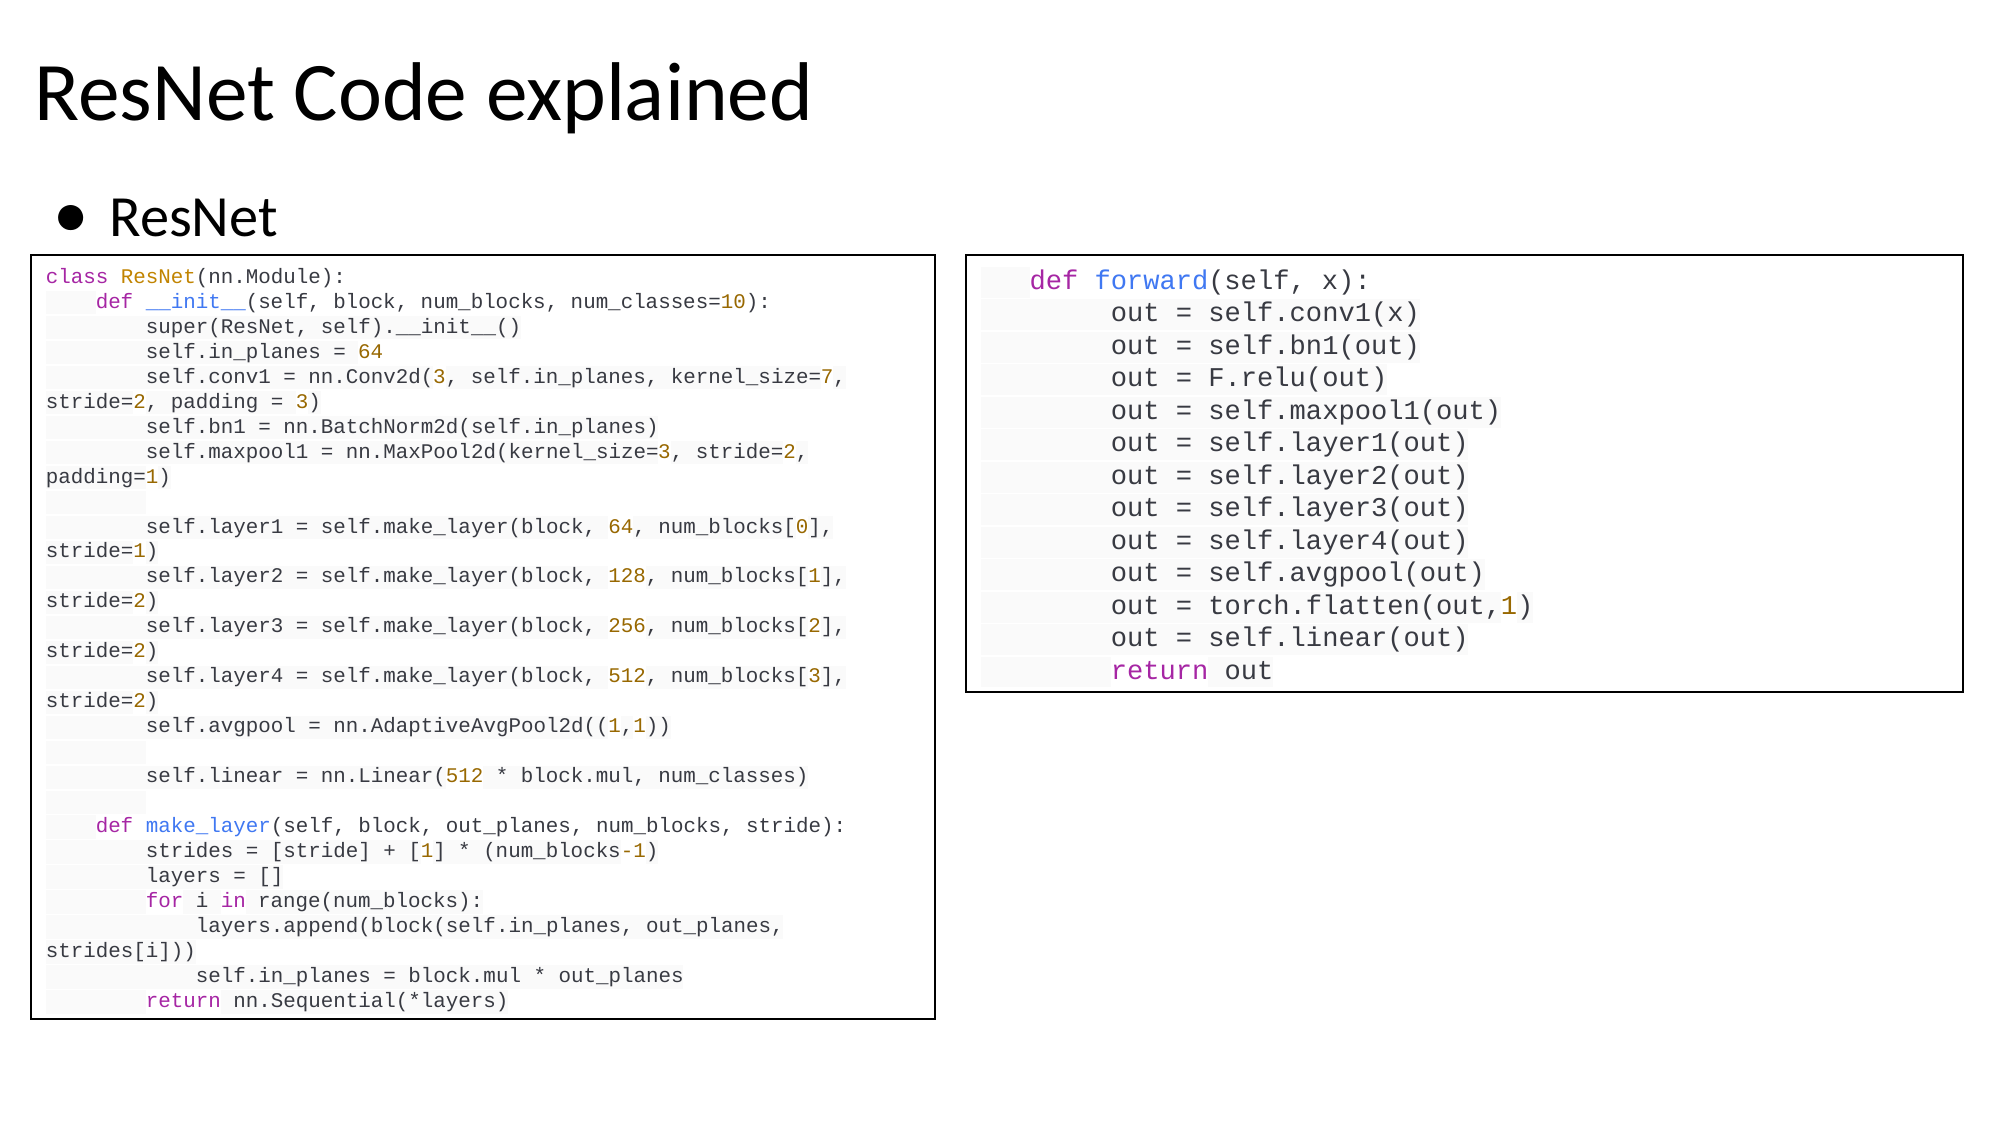

# ResNet Code explained
ResNet
class ResNet(nn.Module):
    def __init__(self, block, num_blocks, num_classes=10):
        super(ResNet, self).__init__()
        self.in_planes = 64
        self.conv1 = nn.Conv2d(3, self.in_planes, kernel_size=7, stride=2, padding = 3)
        self.bn1 = nn.BatchNorm2d(self.in_planes)
        self.maxpool1 = nn.MaxPool2d(kernel_size=3, stride=2, padding=1)

        self.layer1 = self.make_layer(block, 64, num_blocks[0], stride=1)
        self.layer2 = self.make_layer(block, 128, num_blocks[1], stride=2)
        self.layer3 = self.make_layer(block, 256, num_blocks[2], stride=2)
        self.layer4 = self.make_layer(block, 512, num_blocks[3], stride=2)
        self.avgpool = nn.AdaptiveAvgPool2d((1,1))

        self.linear = nn.Linear(512 * block.mul, num_classes)

    def make_layer(self, block, out_planes, num_blocks, stride):
        strides = [stride] + [1] * (num_blocks-1)
        layers = []
        for i in range(num_blocks):
            layers.append(block(self.in_planes, out_planes, strides[i]))
            self.in_planes = block.mul * out_planes
        return nn.Sequential(*layers)
   def forward(self, x):
        out = self.conv1(x)
        out = self.bn1(out)
        out = F.relu(out)
        out = self.maxpool1(out)
        out = self.layer1(out)
        out = self.layer2(out)
        out = self.layer3(out)
        out = self.layer4(out)
        out = self.avgpool(out)
        out = torch.flatten(out,1)
        out = self.linear(out)
        return out